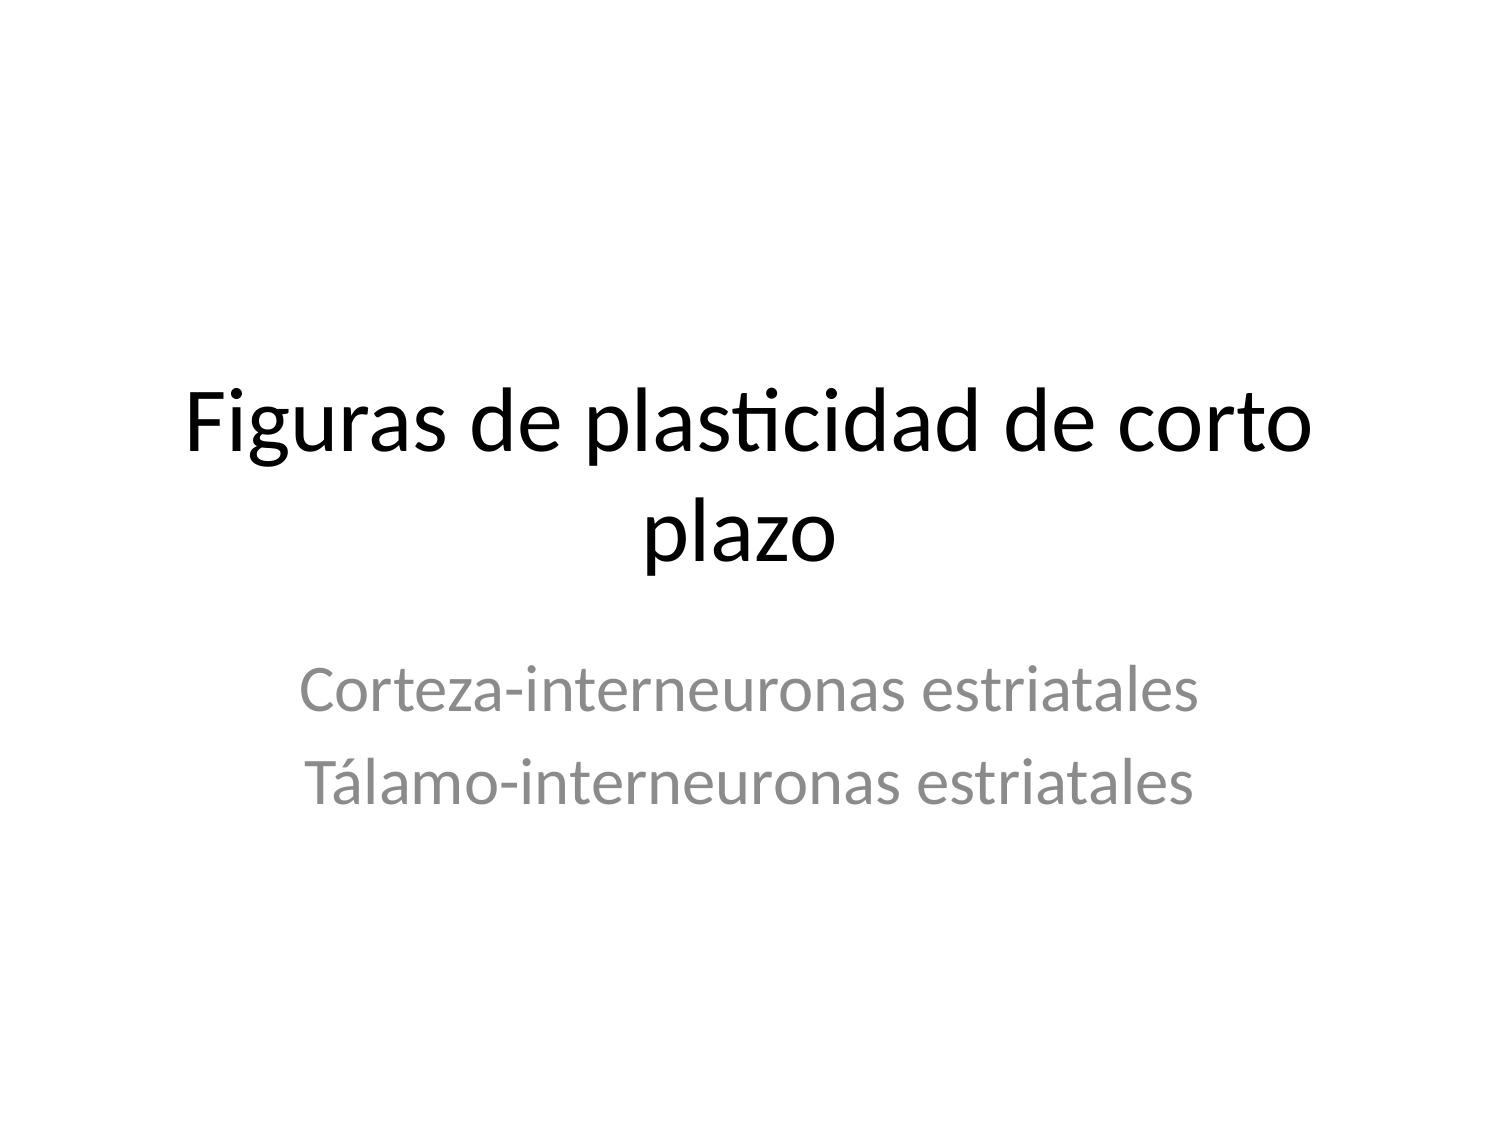

# Figuras de plasticidad de corto plazo
Corteza-interneuronas estriatales
Tálamo-interneuronas estriatales